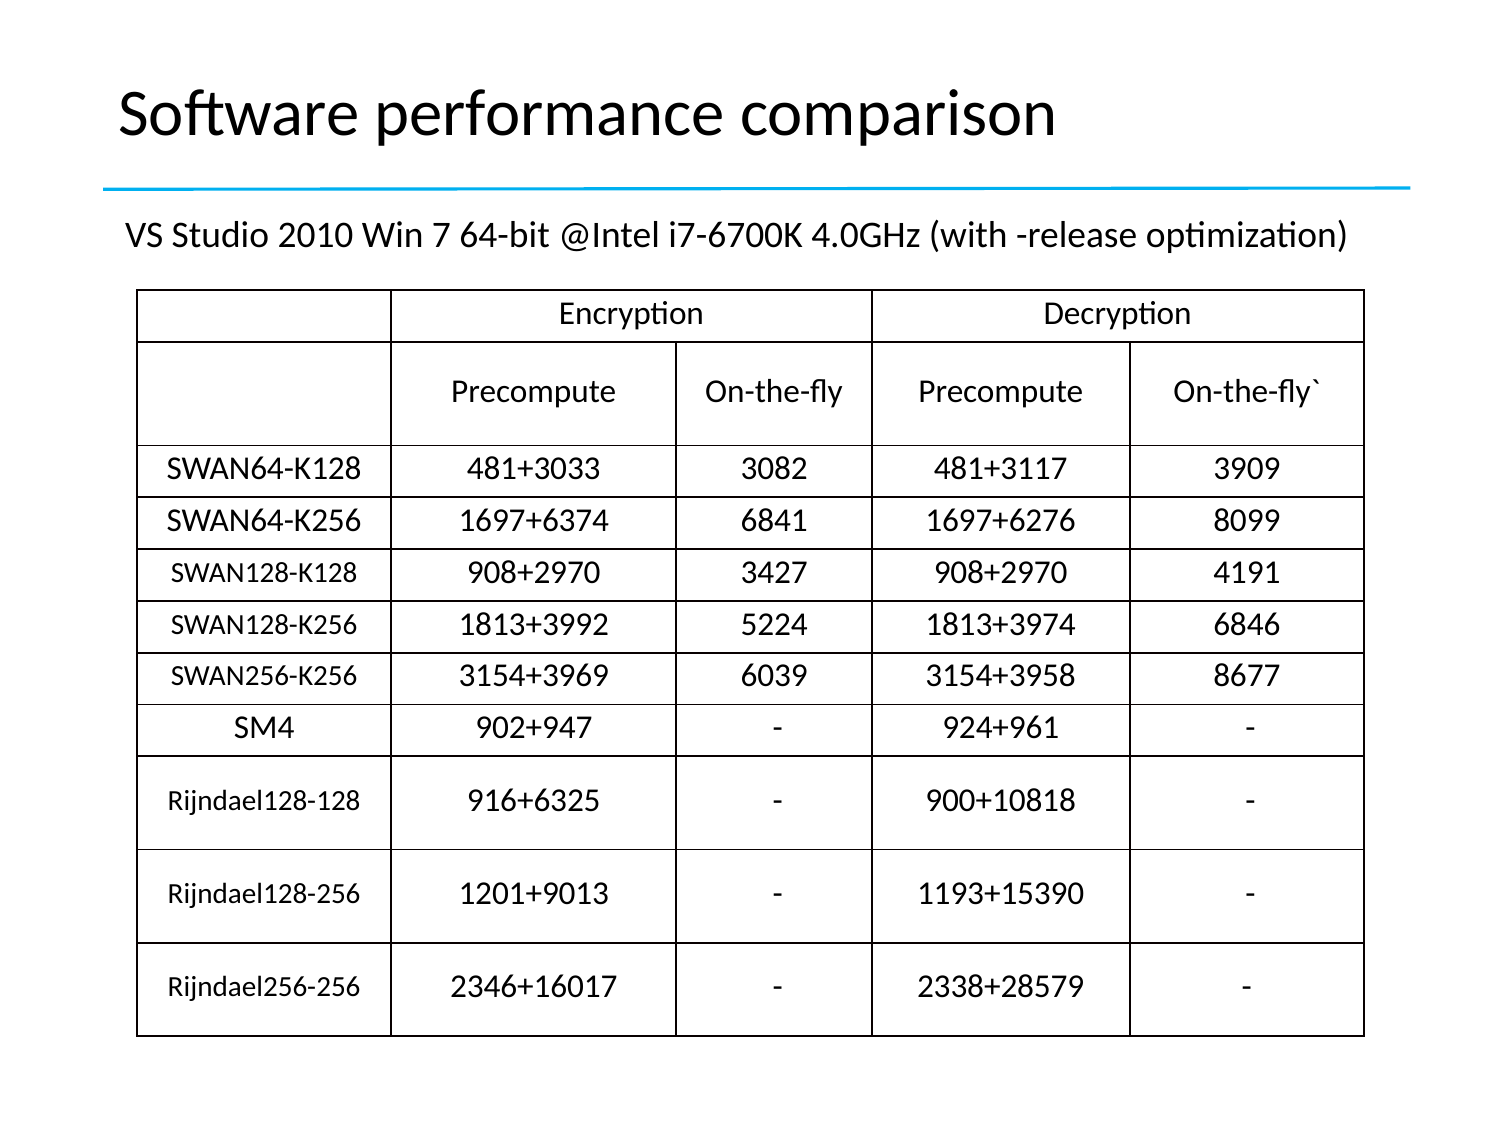

# Software performance comparison
VS Studio 2010 Win 7 64-bit @Intel i7-6700K 4.0GHz (with -release optimization)
|  | Encryption |  | Decryption |  |
| --- | --- | --- | --- | --- |
|  | Precompute | On-the-fly | Precompute | On-the-fly` |
| SWAN64-K128 | 481+3033 | 3082 | 481+3117 | 3909 |
| SWAN64-K256 | 1697+6374 | 6841 | 1697+6276 | 8099 |
| SWAN128-K128 | 908+2970 | 3427 | 908+2970 | 4191 |
| SWAN128-K256 | 1813+3992 | 5224 | 1813+3974 | 6846 |
| SWAN256-K256 | 3154+3969 | 6039 | 3154+3958 | 8677 |
| SM4 | 902+947 | - | 924+961 | - |
| Rijndael128-128 | 916+6325 | - | 900+10818 | - |
| Rijndael128-256 | 1201+9013 | - | 1193+15390 | - |
| Rijndael256-256 | 2346+16017 | - | 2338+28579 | - |